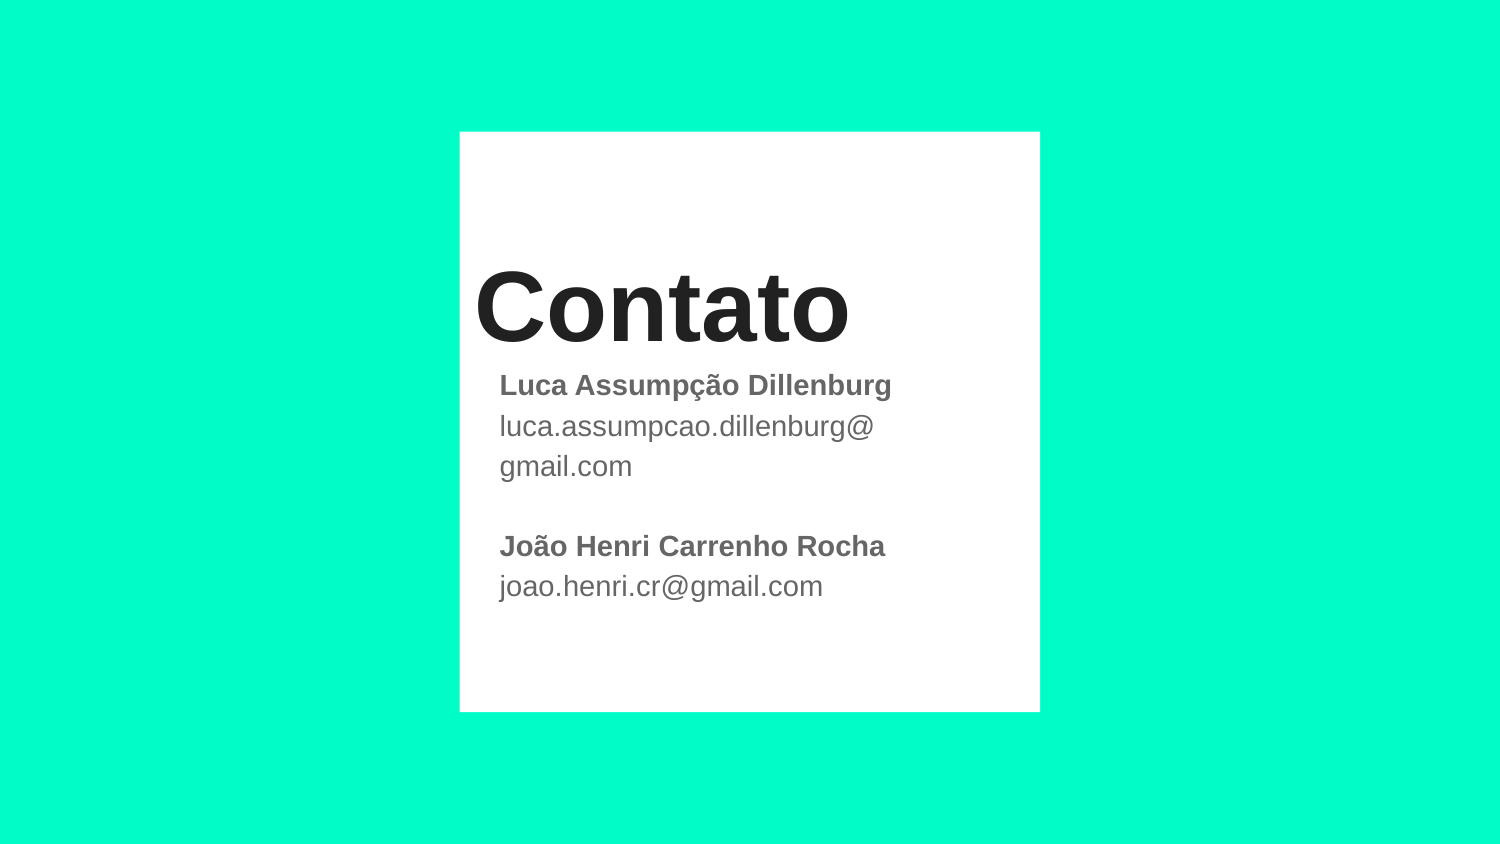

# Contato

Luca Assumpção Dillenburg
luca.assumpcao.dillenburg@
gmail.com

João Henri Carrenho Rocha
joao.henri.cr@gmail.com